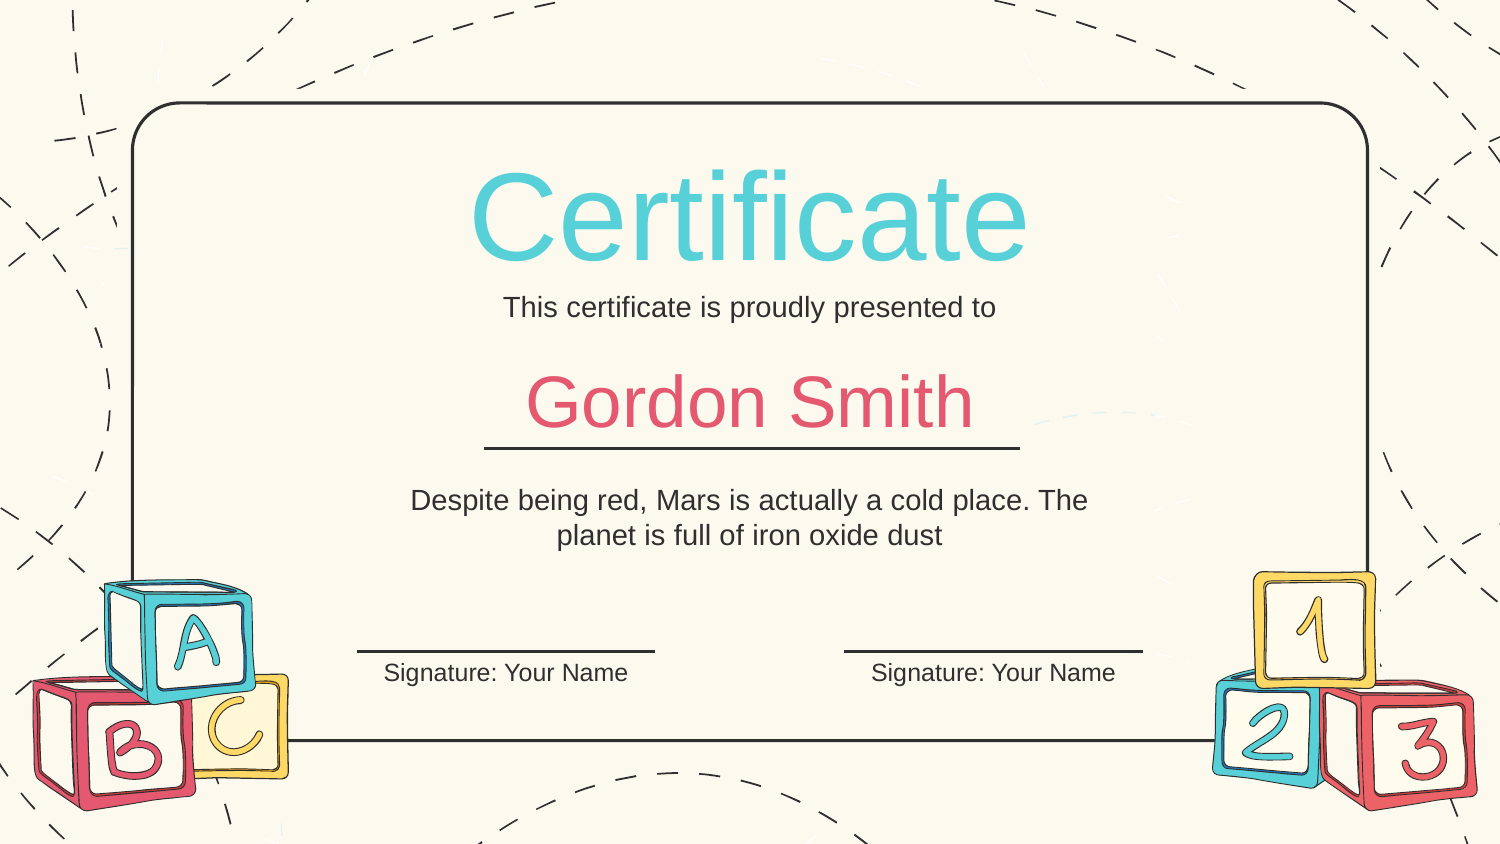

# Certificate

This certificate is proudly presented to

Gordon Smith

Despite being red, Mars is actually a cold place. The planet is full of iron oxide dust

Signature: Your Name
Signature: Your Name